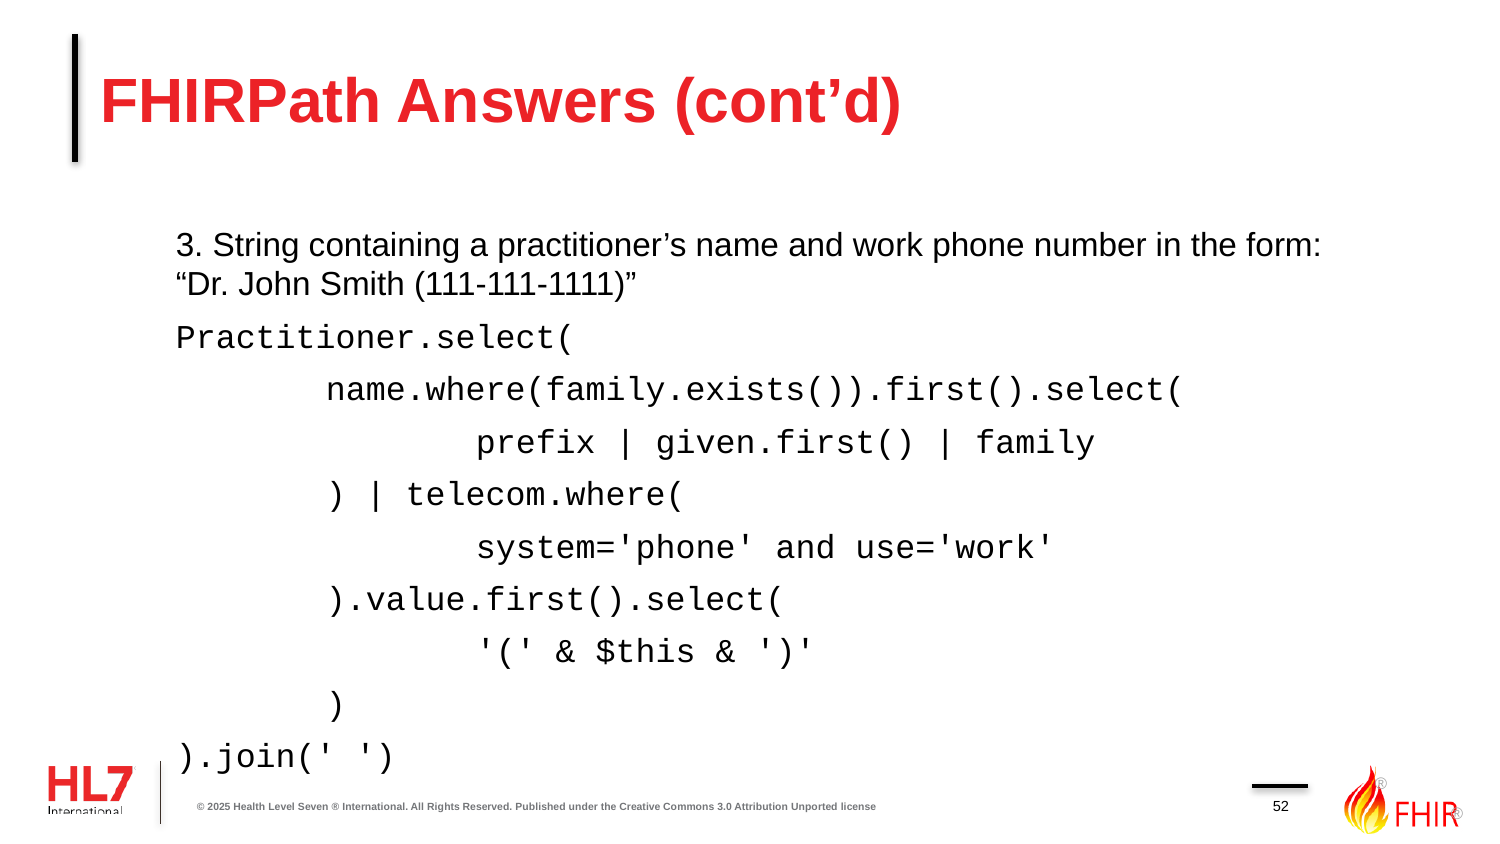

# FHIRPath Answers (cont’d)
3. String containing a practitioner’s name and work phone number in the form:
“Dr. John Smith (111-111-1111)”
Practitioner.select(
	name.where(family.exists()).first().select(
		prefix | given.first() | family
	) | telecom.where(
		system='phone' and use='work'
	).value.first().select(
		'(' & $this & ')'
	)
).join(' ')
52
© 2025 Health Level Seven ® International. All Rights Reserved. Published under the Creative Commons 3.0 Attribution Unported license